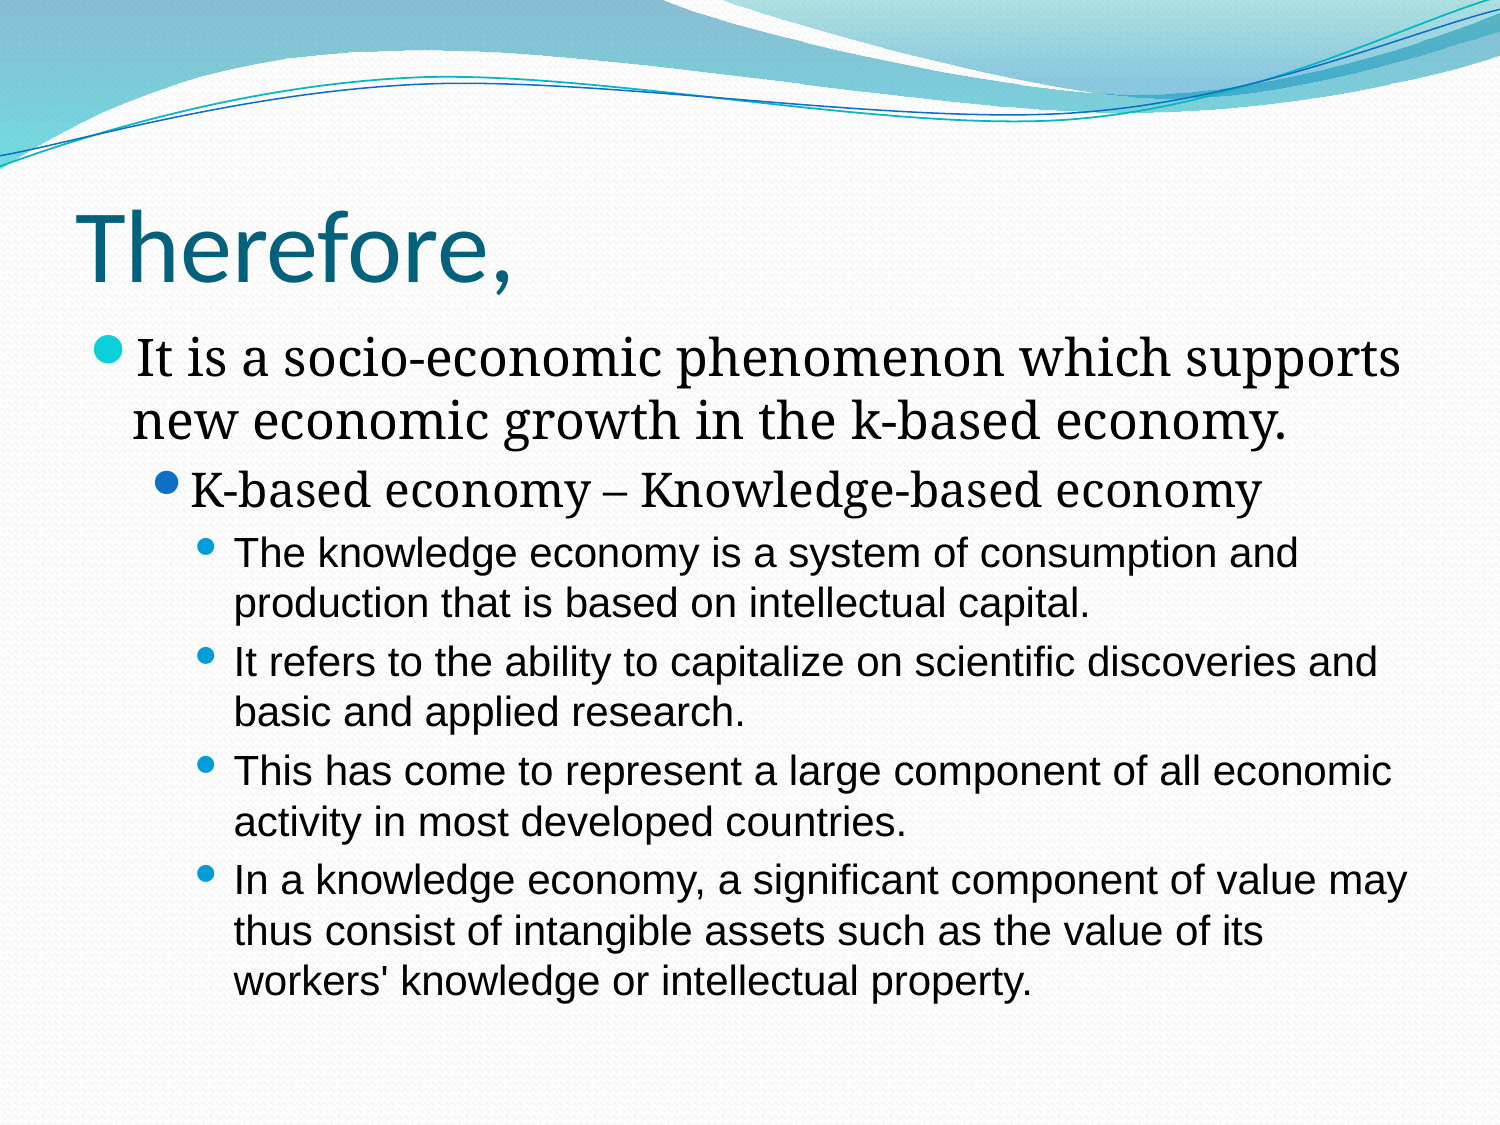

# Therefore,
It is a socio-economic phenomenon which supports new economic growth in the k-based economy.
K-based economy – Knowledge-based economy
The knowledge economy is a system of consumption and production that is based on intellectual capital.
It refers to the ability to capitalize on scientific discoveries and basic and applied research.
This has come to represent a large component of all economic activity in most developed countries.
In a knowledge economy, a significant component of value may thus consist of intangible assets such as the value of its workers' knowledge or intellectual property.